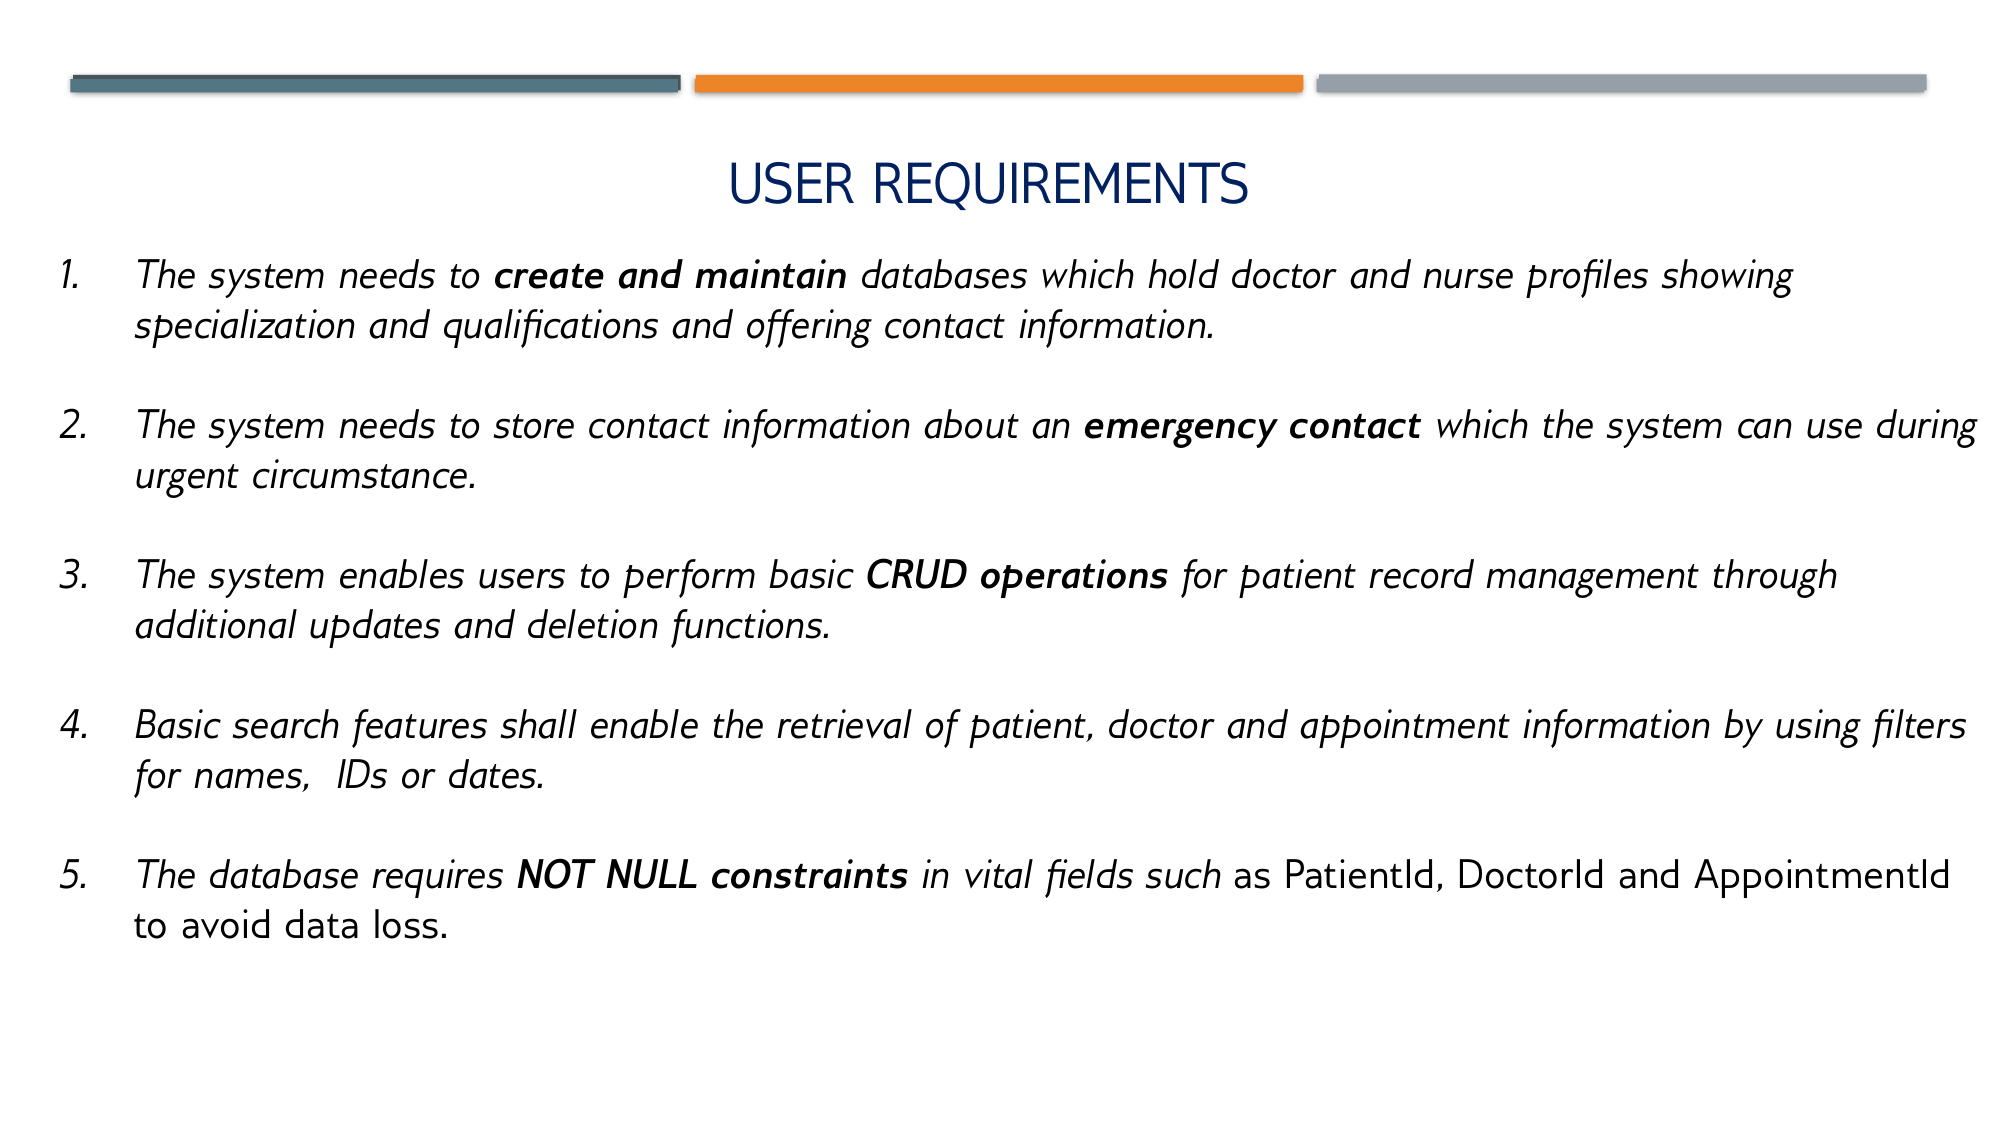

# User Requirements
The system needs to create and maintain databases which hold doctor and nurse profiles showing specialization and qualifications and offering contact information.

The system needs to store contact information about an emergency contact which the system can use during urgent circumstance.

The system enables users to perform basic CRUD operations for patient record management through additional updates and deletion functions.

Basic search features shall enable the retrieval of patient, doctor and appointment information by using filters for names,  IDs or dates.

The database requires NOT NULL constraints in vital fields such as PatientId, DoctorId and AppointmentId to avoid data loss.